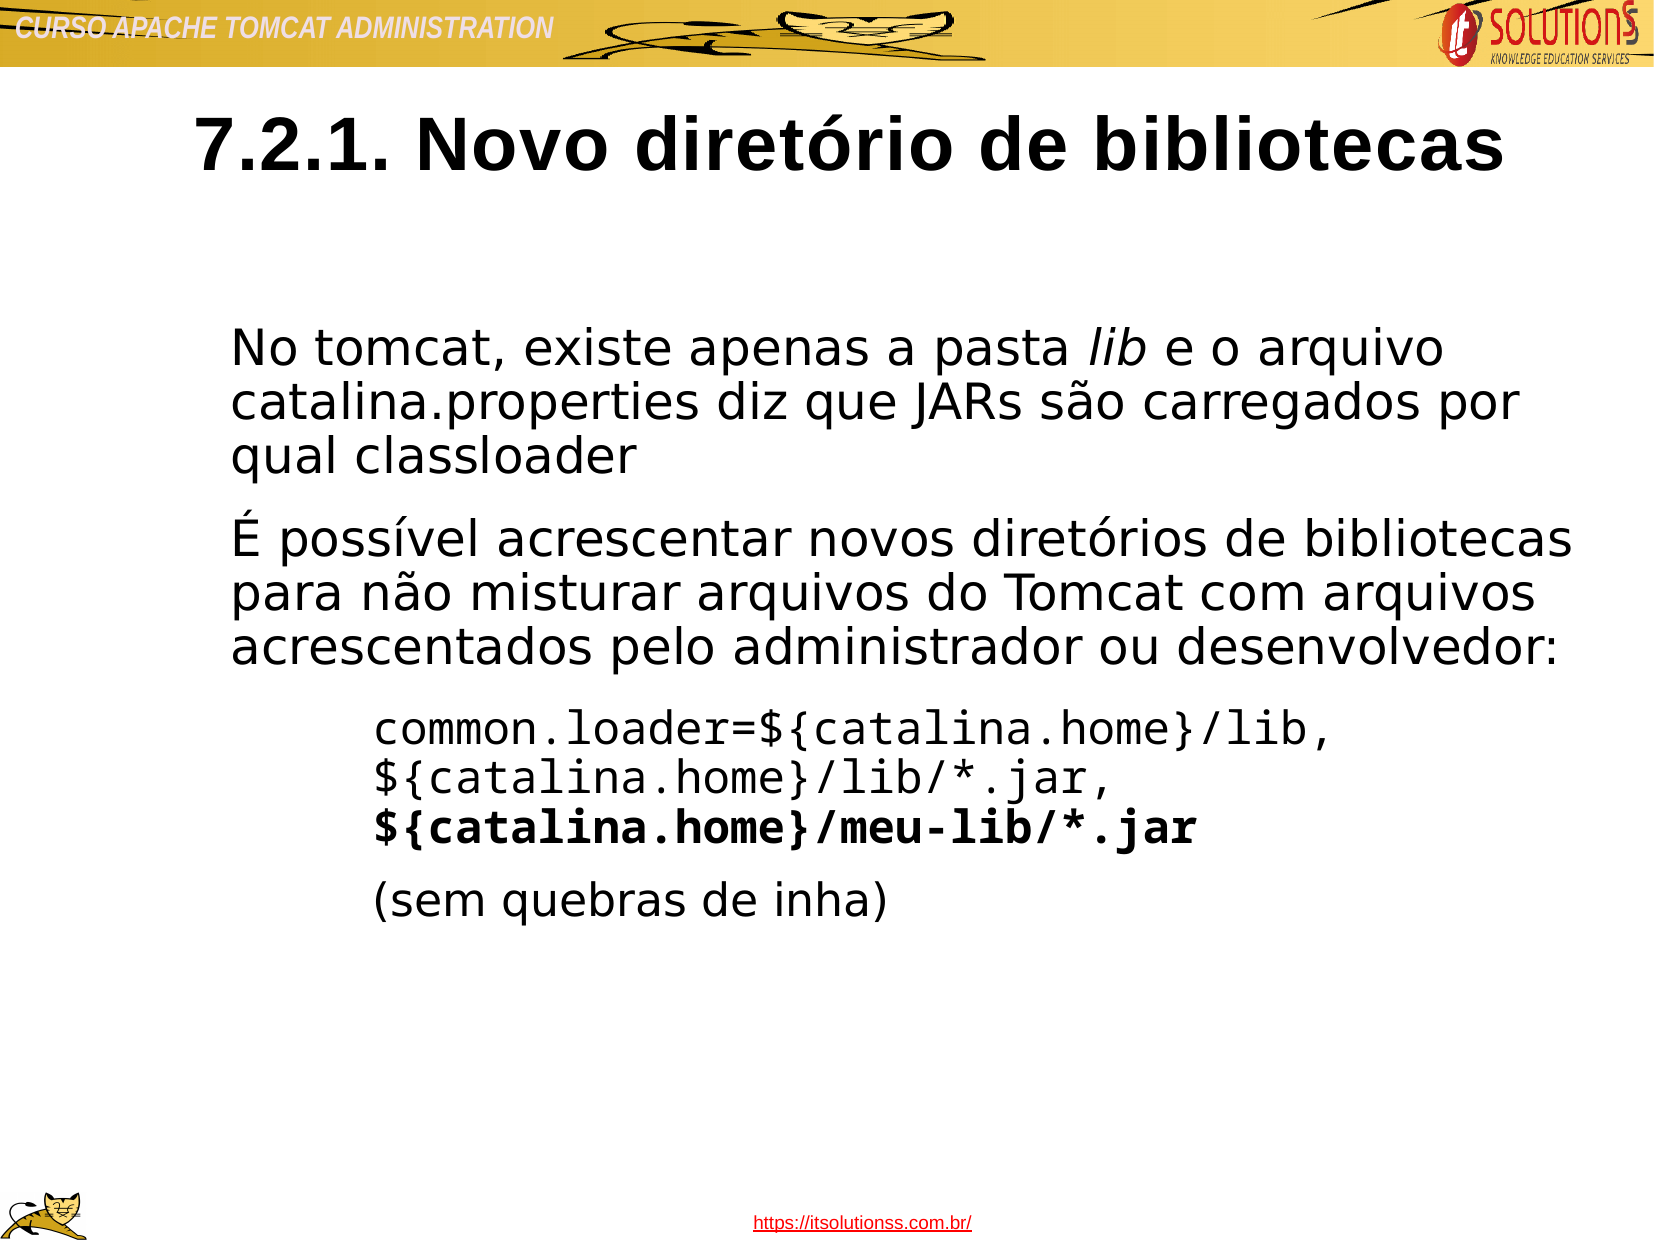

7.2.1. Novo diretório de bibliotecas
No tomcat, existe apenas a pasta lib e o arquivo catalina.properties diz que JARs são carregados por qual classloader
É possível acrescentar novos diretórios de bibliotecas para não misturar arquivos do Tomcat com arquivos acrescentados pelo administrador ou desenvolvedor:
common.loader=${catalina.home}/lib,
${catalina.home}/lib/*.jar,
${catalina.home}/meu-lib/*.jar
(sem quebras de inha)